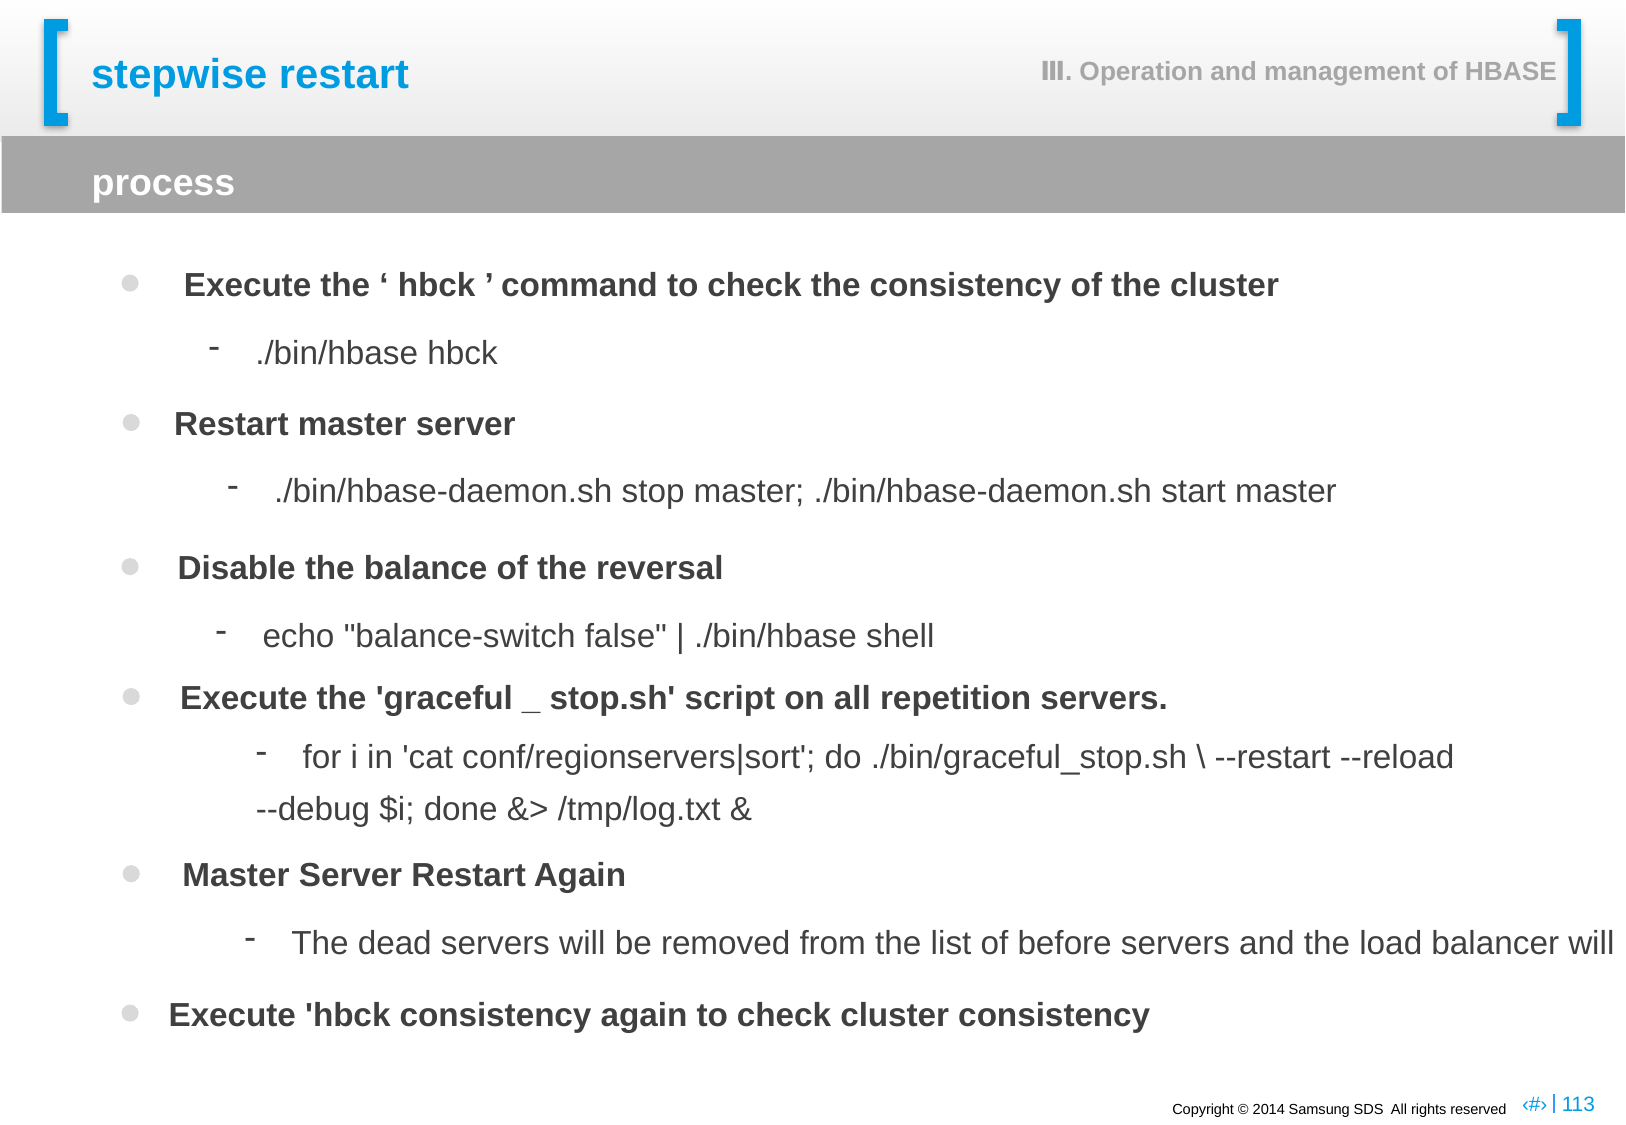

Ⅲ. Operation and management of HBASE
# stepwise restart

process
Execute the ‘ hbck ’ command to check the consistency of the cluster

./bin/hbase hbck
Restart master server

./bin/hbase-daemon.sh stop master; ./bin/hbase-daemon.sh start master
Disable the balance of the reversal

echo "balance-switch false" | ./bin/hbase shell
Execute the 'graceful _ stop.sh' script on all repetition servers.

for i in 'cat conf/regionservers|sort'; do ./bin/graceful_stop.sh \ --restart --reload
--debug $i; done &> /tmp/log.txt &
Master Server Restart Again

The dead servers will be removed from the list of before servers and the load balancer will be reactivated.
Execute 'hbck consistency again to check cluster consistency